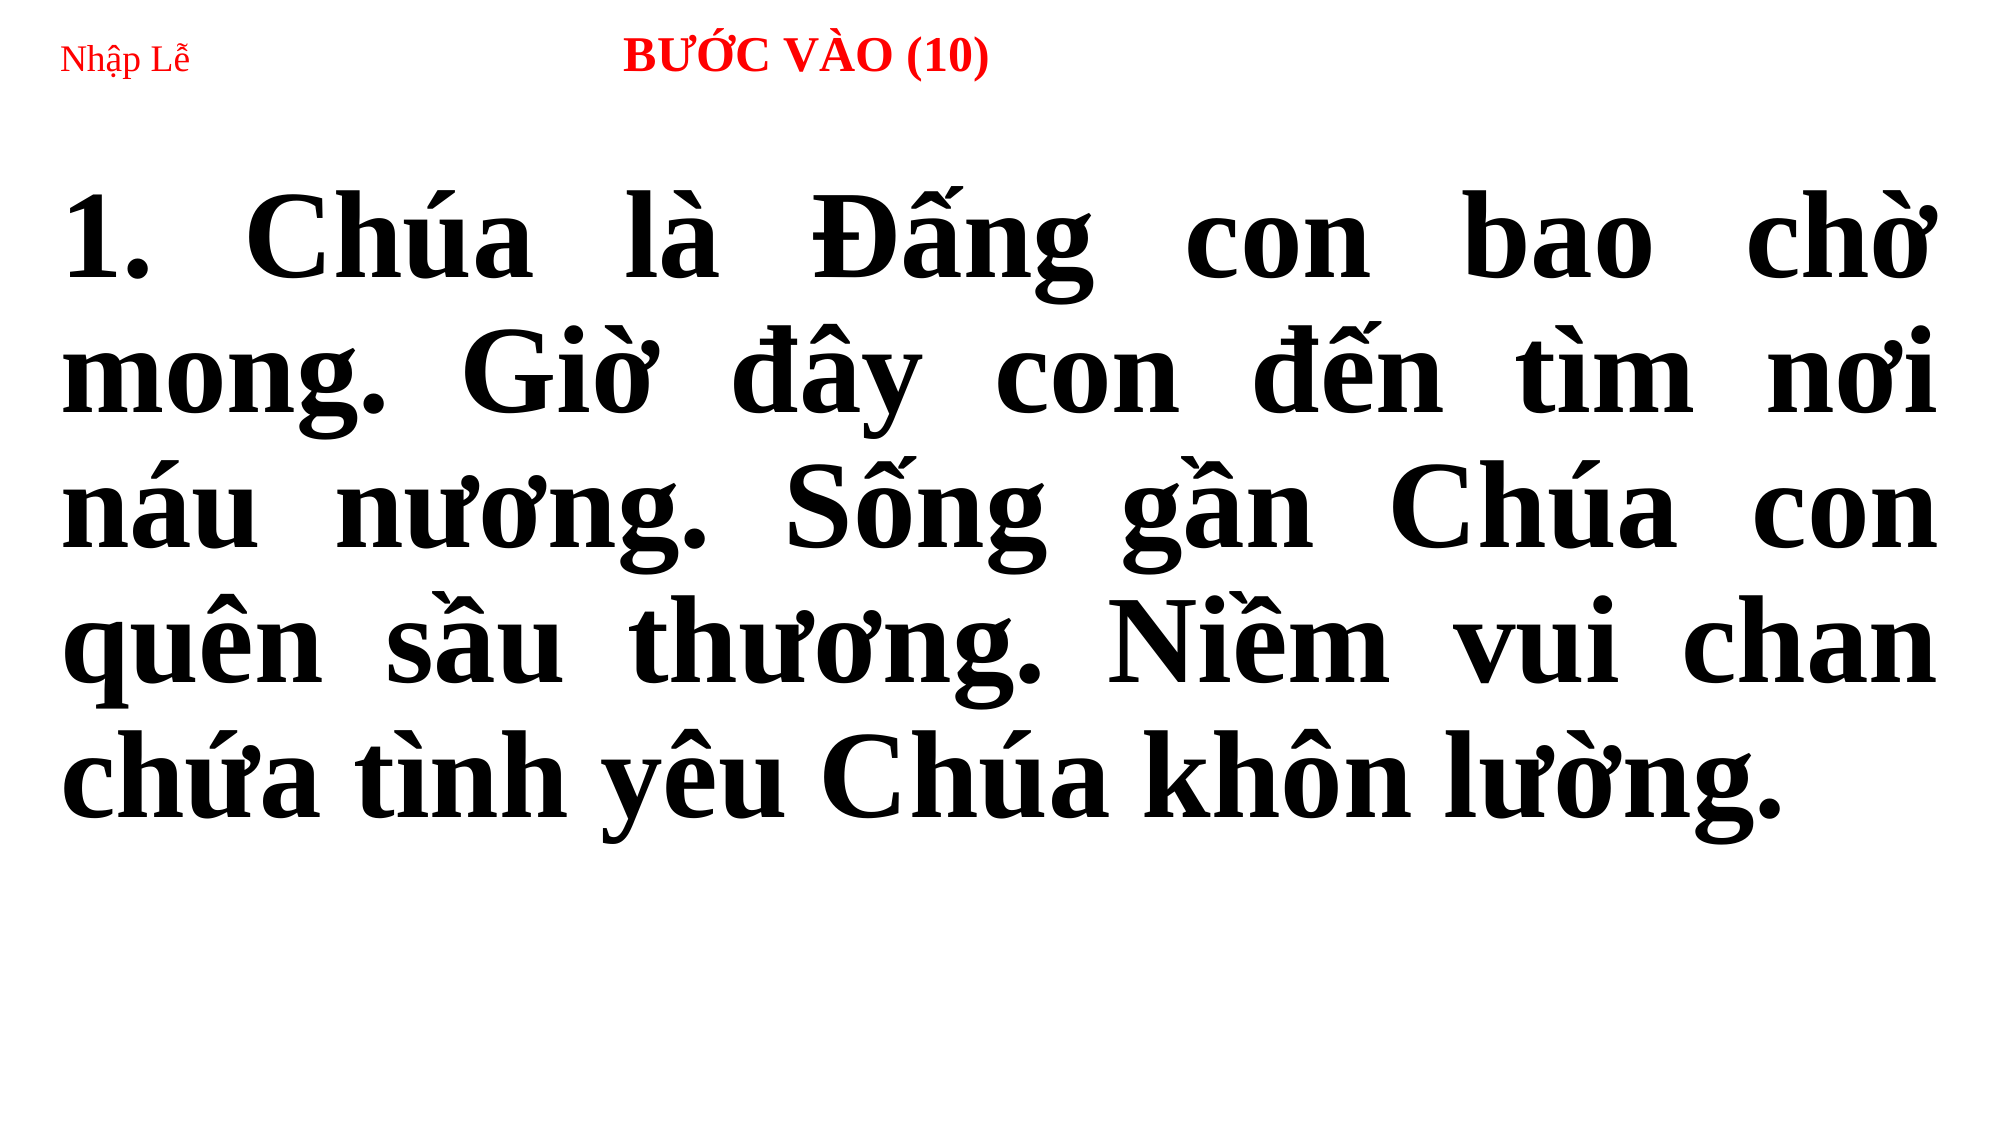

# Nhập Lễ                                 	            BƯỚC VÀO (10)
1. Chúa là Đấng con bao chờ mong. Giờ đây con đến tìm nơi náu nương. Sống gần Chúa con quên sầu thương. Niềm vui chan chứa tình yêu Chúa khôn lường.